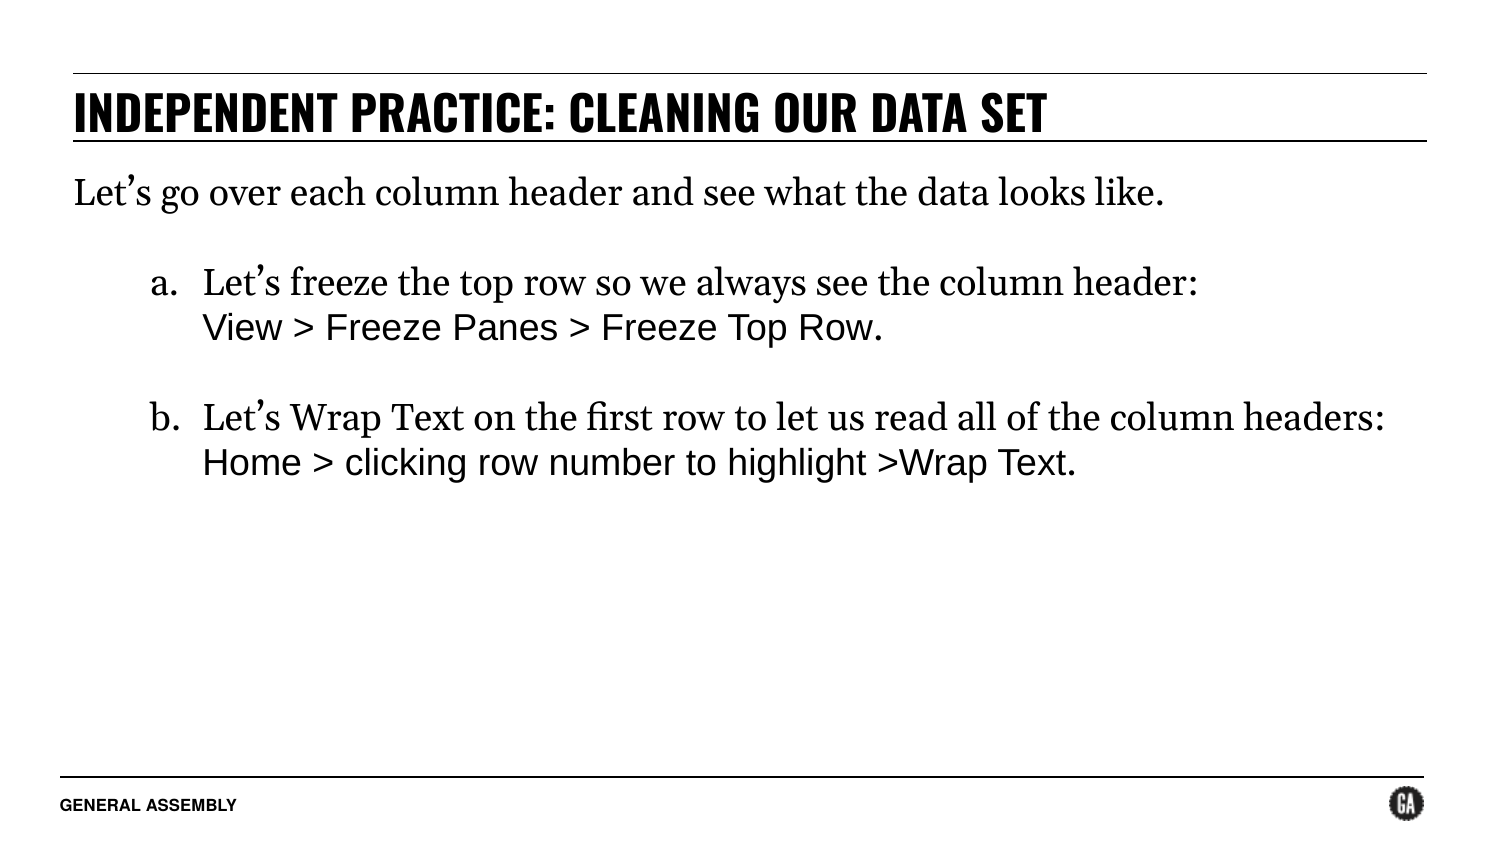

INDEPENDENT PRACTICE: CLEANING OUR DATA SET
Let’s go over each column header and see what the data looks like.
Let’s freeze the top row so we always see the column header:
View > Freeze Panes > Freeze Top Row.

Let’s Wrap Text on the first row to let us read all of the column headers: Home > clicking row number to highlight >Wrap Text.